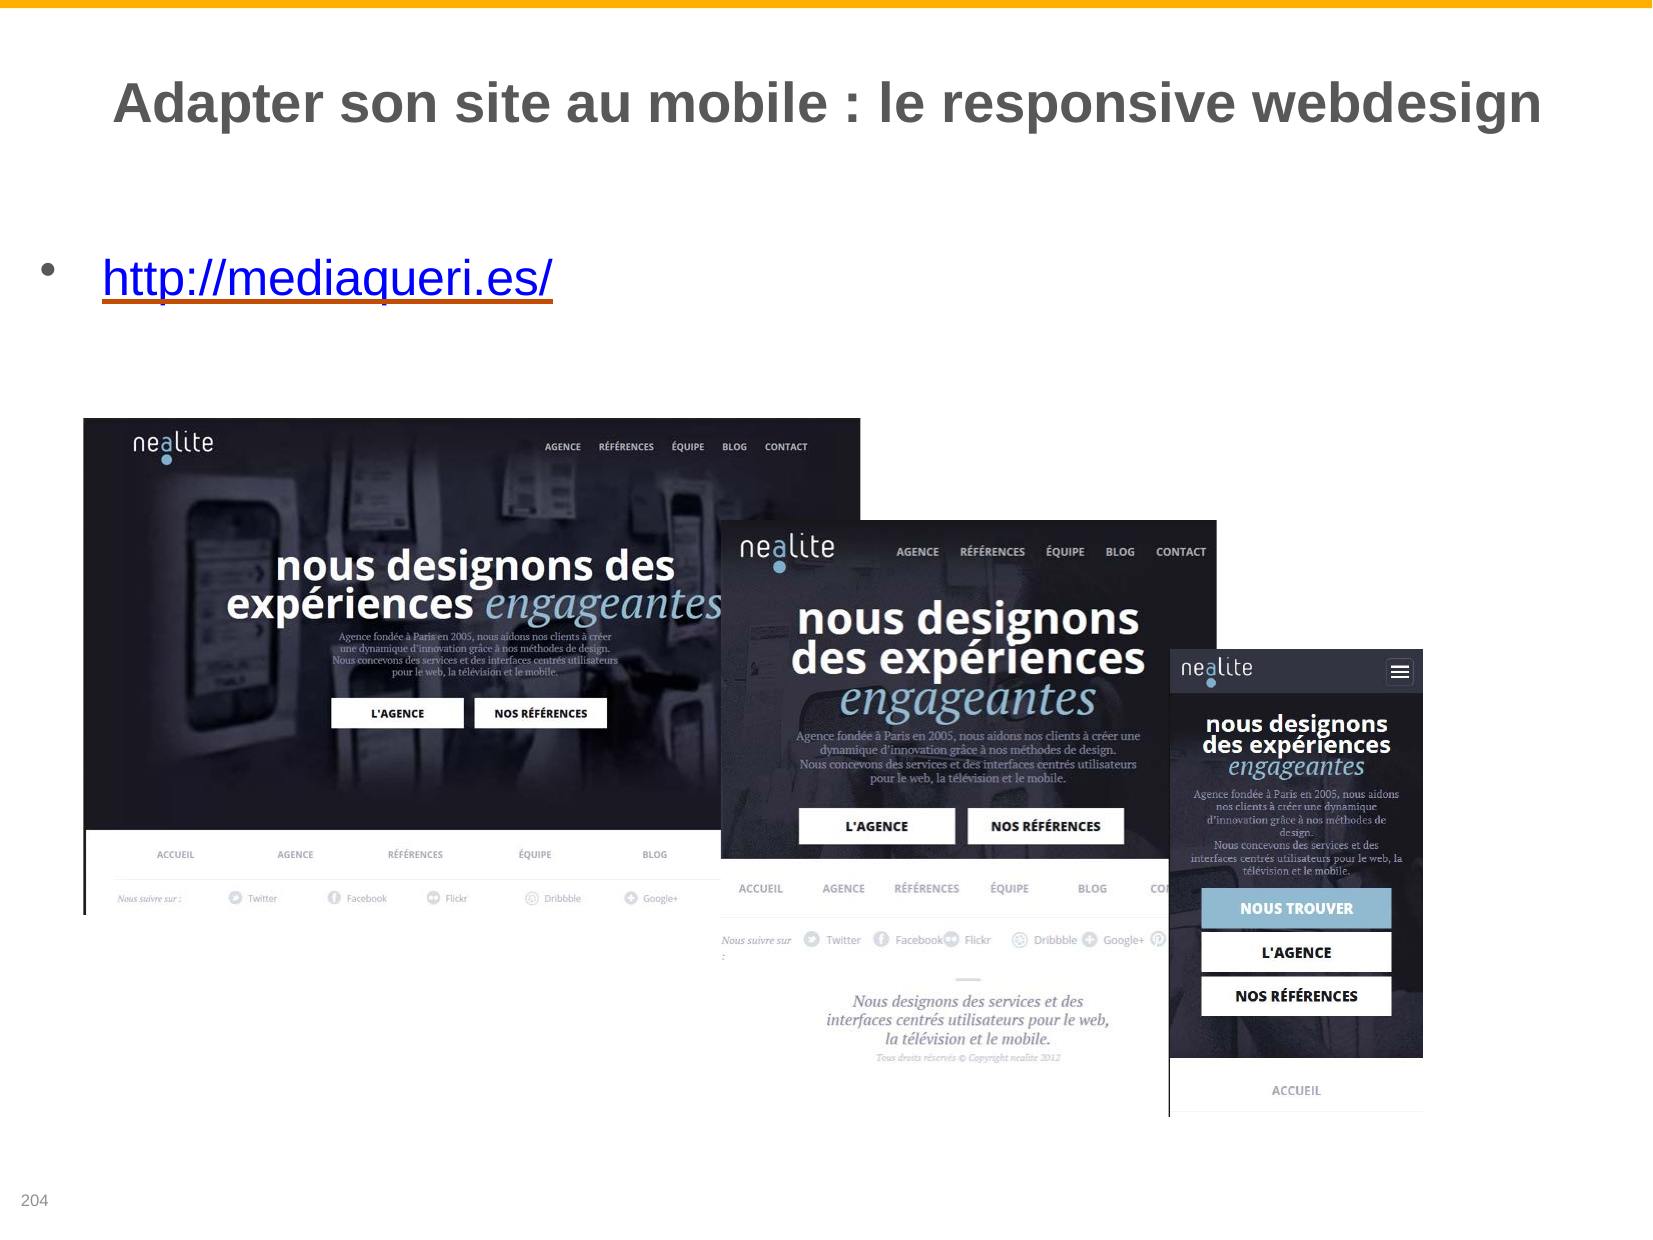

# Adapter son site au mobile : le responsive webdesign
http://mediaqueri.es/

204